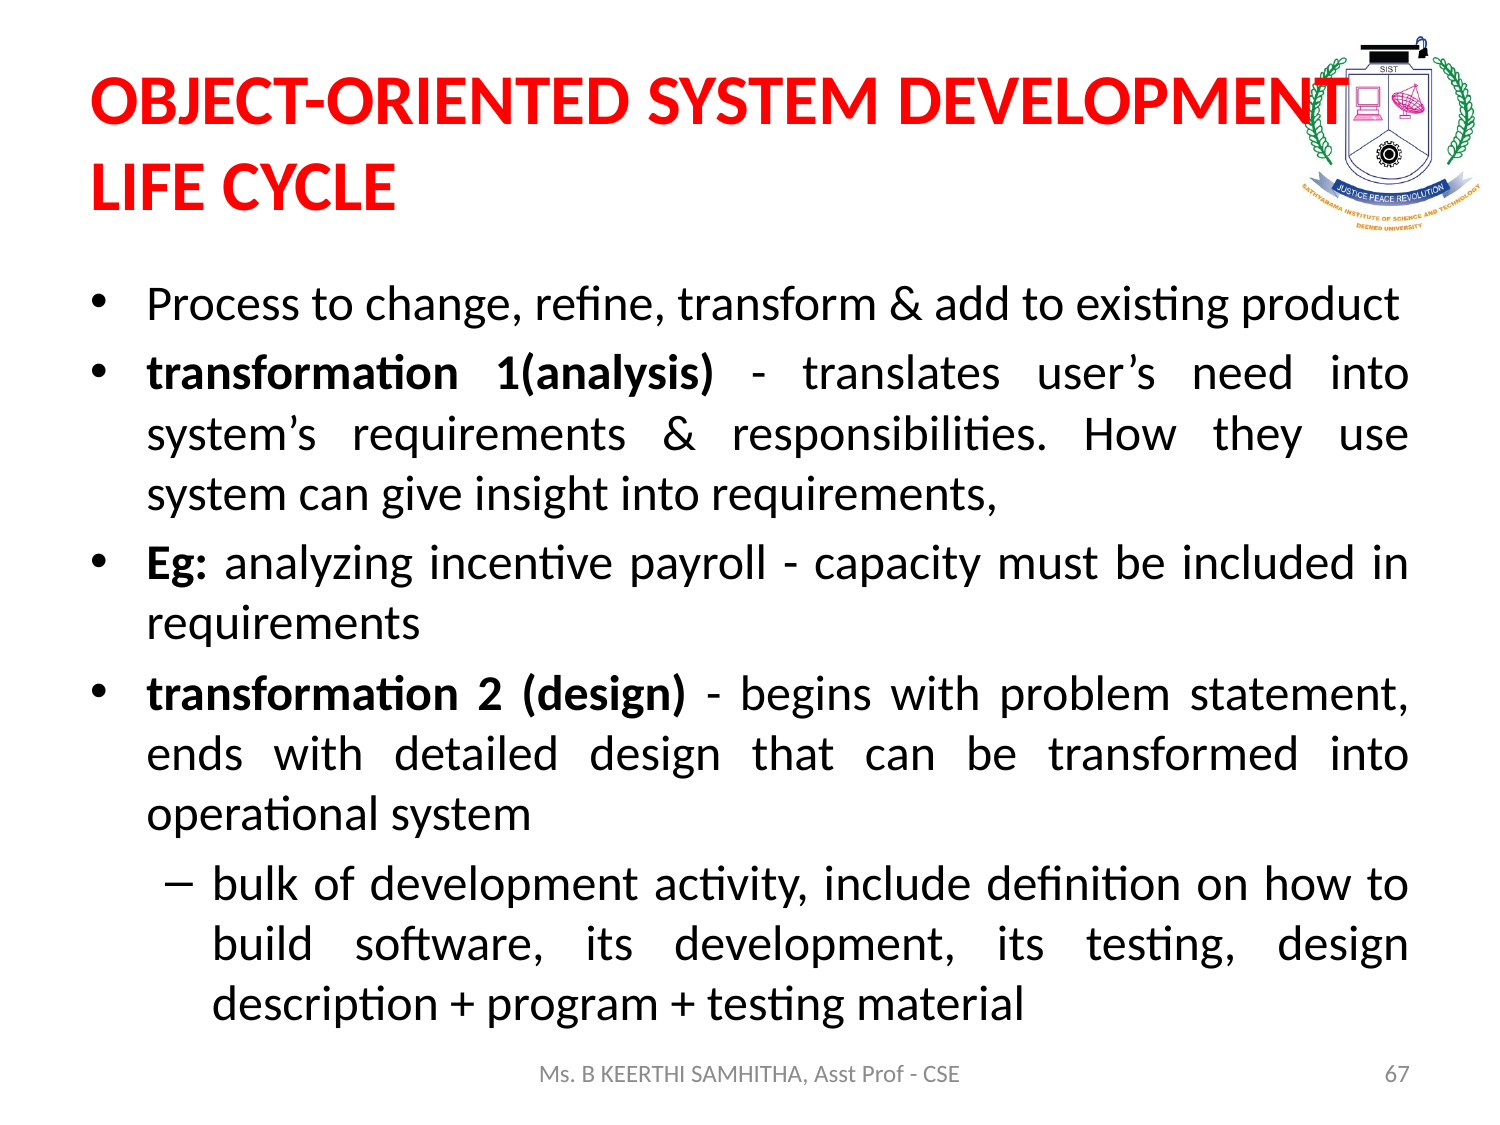

# OBJECT-ORIENTED SYSTEM DEVELOPMENT LIFE CYCLE
Process to change, refine, transform & add to existing product
transformation 1(analysis) - translates user’s need into system’s requirements & responsibilities. How they use system can give insight into requirements,
Eg: analyzing incentive payroll - capacity must be included in requirements
transformation 2 (design) - begins with problem statement, ends with detailed design that can be transformed into operational system
bulk of development activity, include definition on how to build software, its development, its testing, design description + program + testing material

Ms. B KEERTHI SAMHITHA, Asst Prof - CSE
67